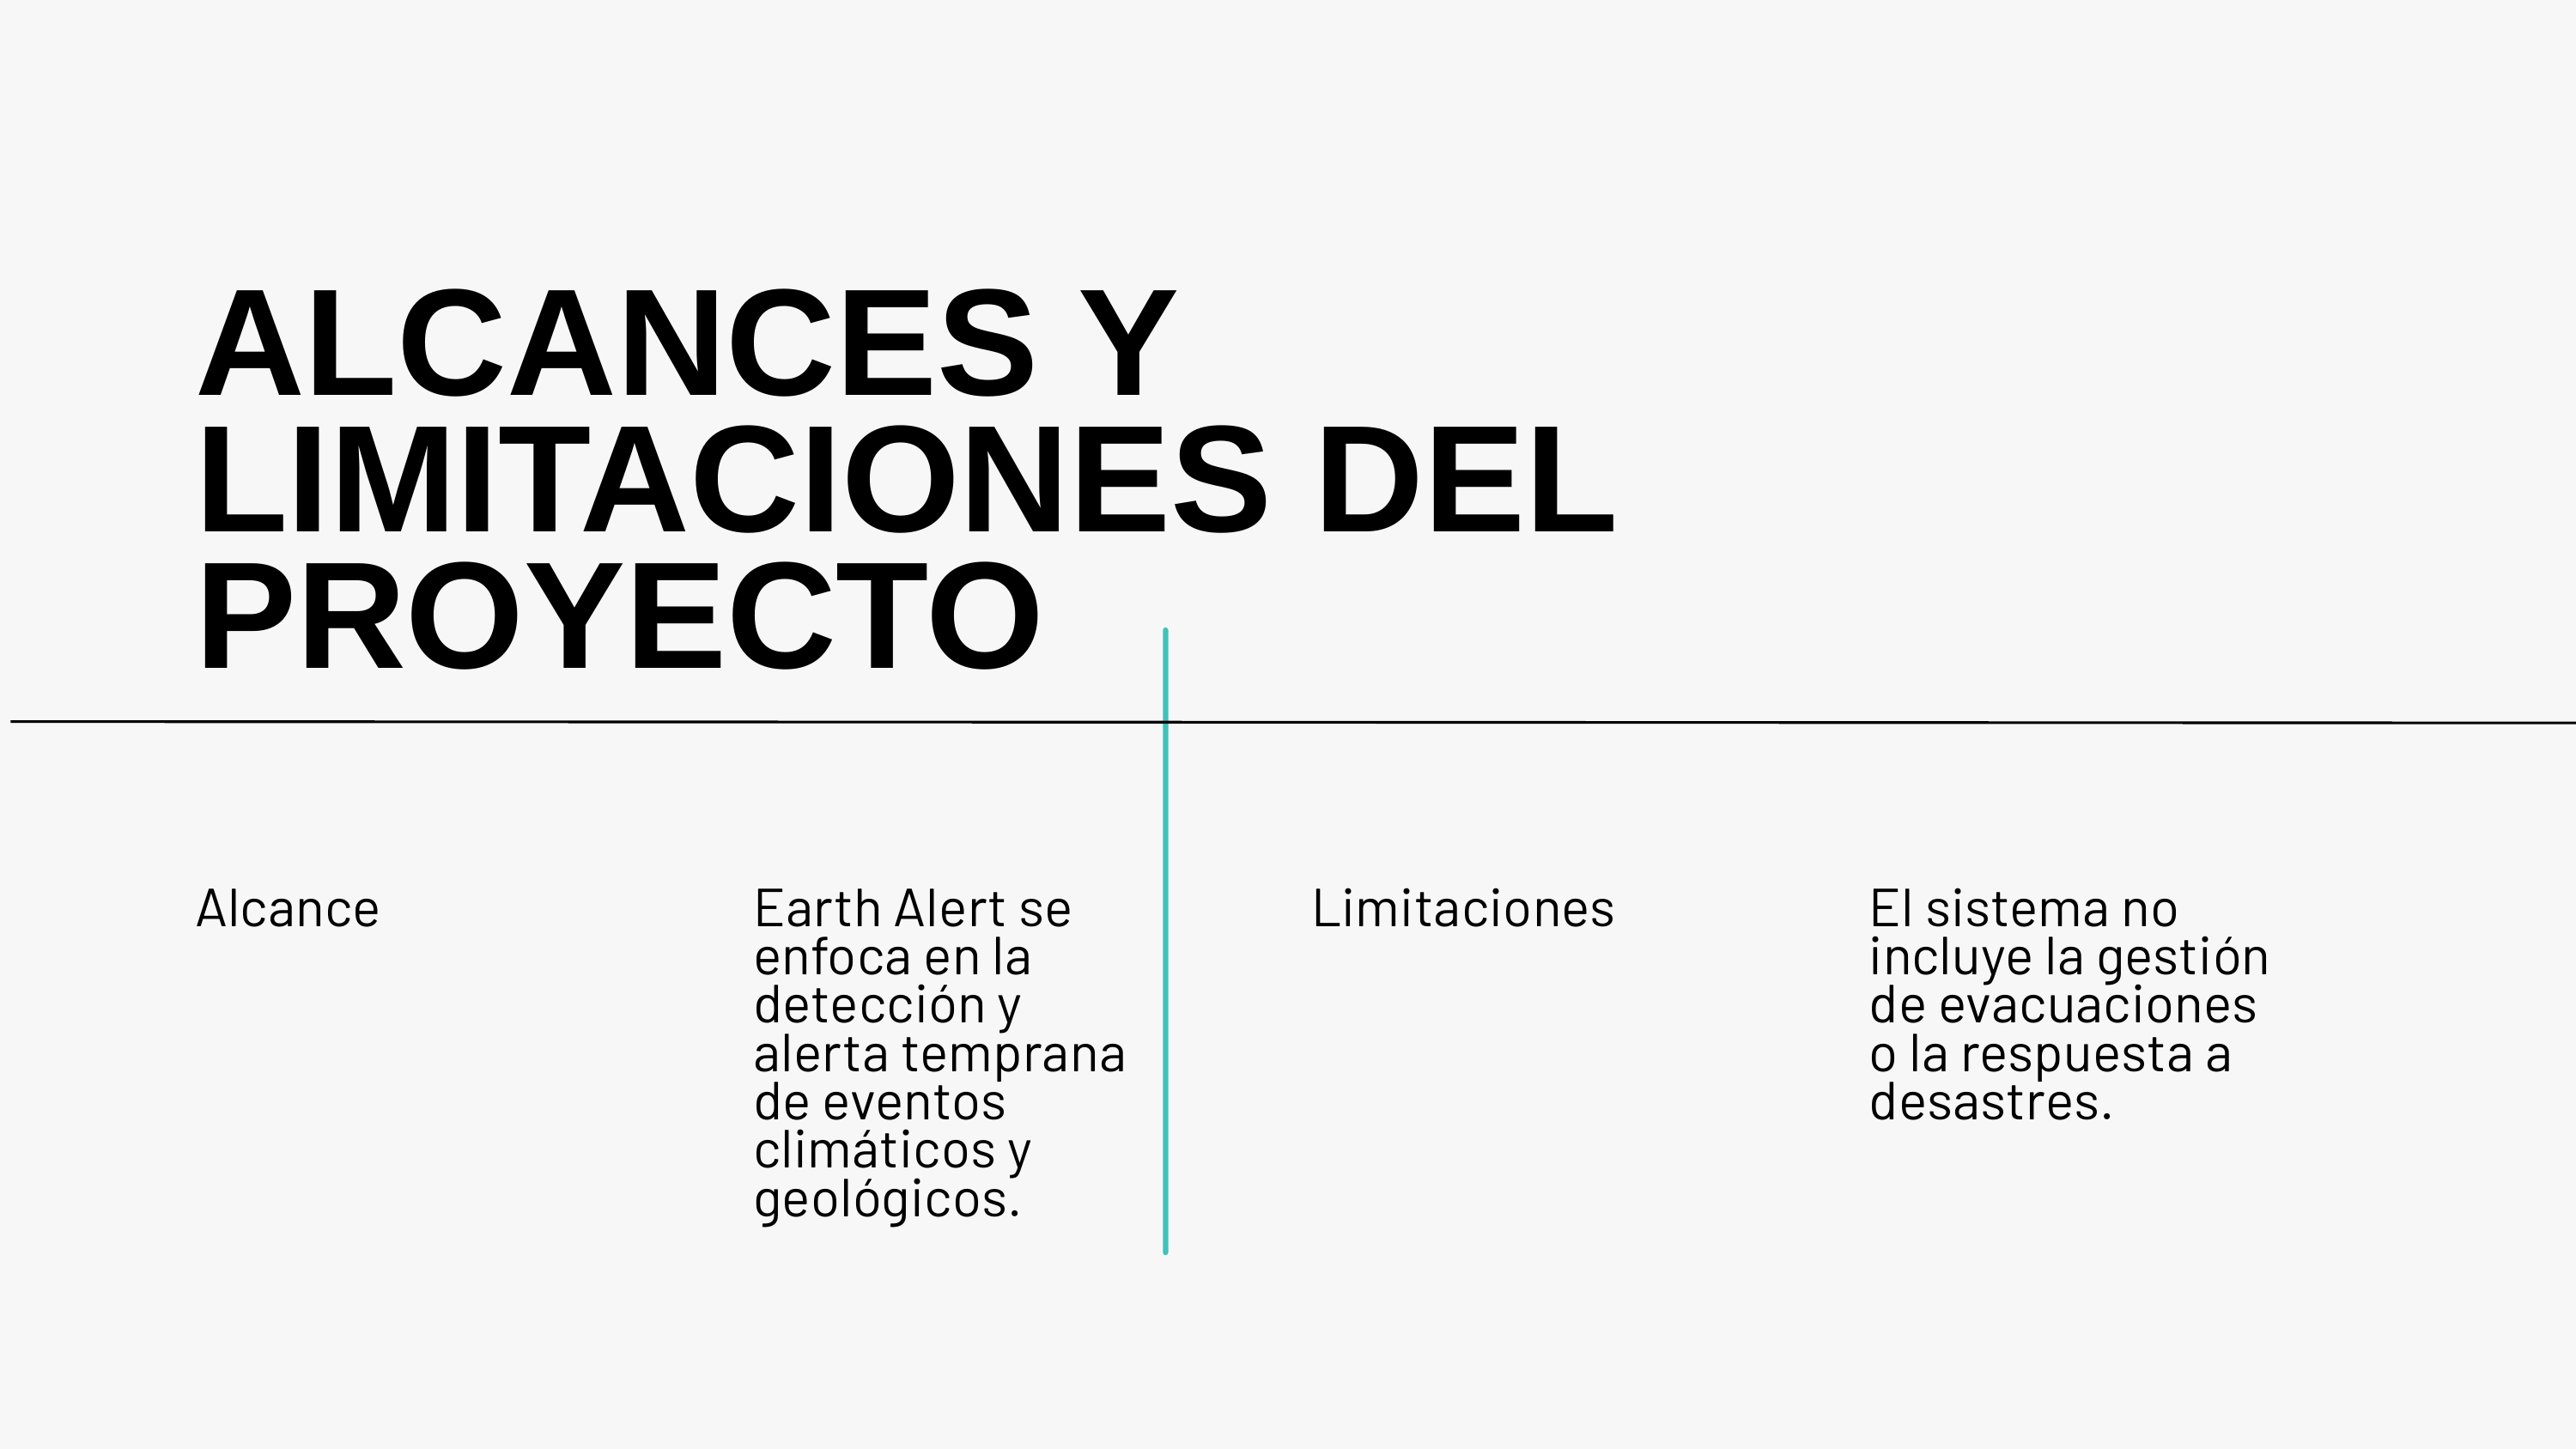

ALCANCES Y LIMITACIONES DEL PROYECTO

Alcance
Earth Alert se enfoca en la detección y alerta temprana de eventos climáticos y geológicos.
Limitaciones
El sistema no incluye la gestión de evacuaciones o la respuesta a desastres.